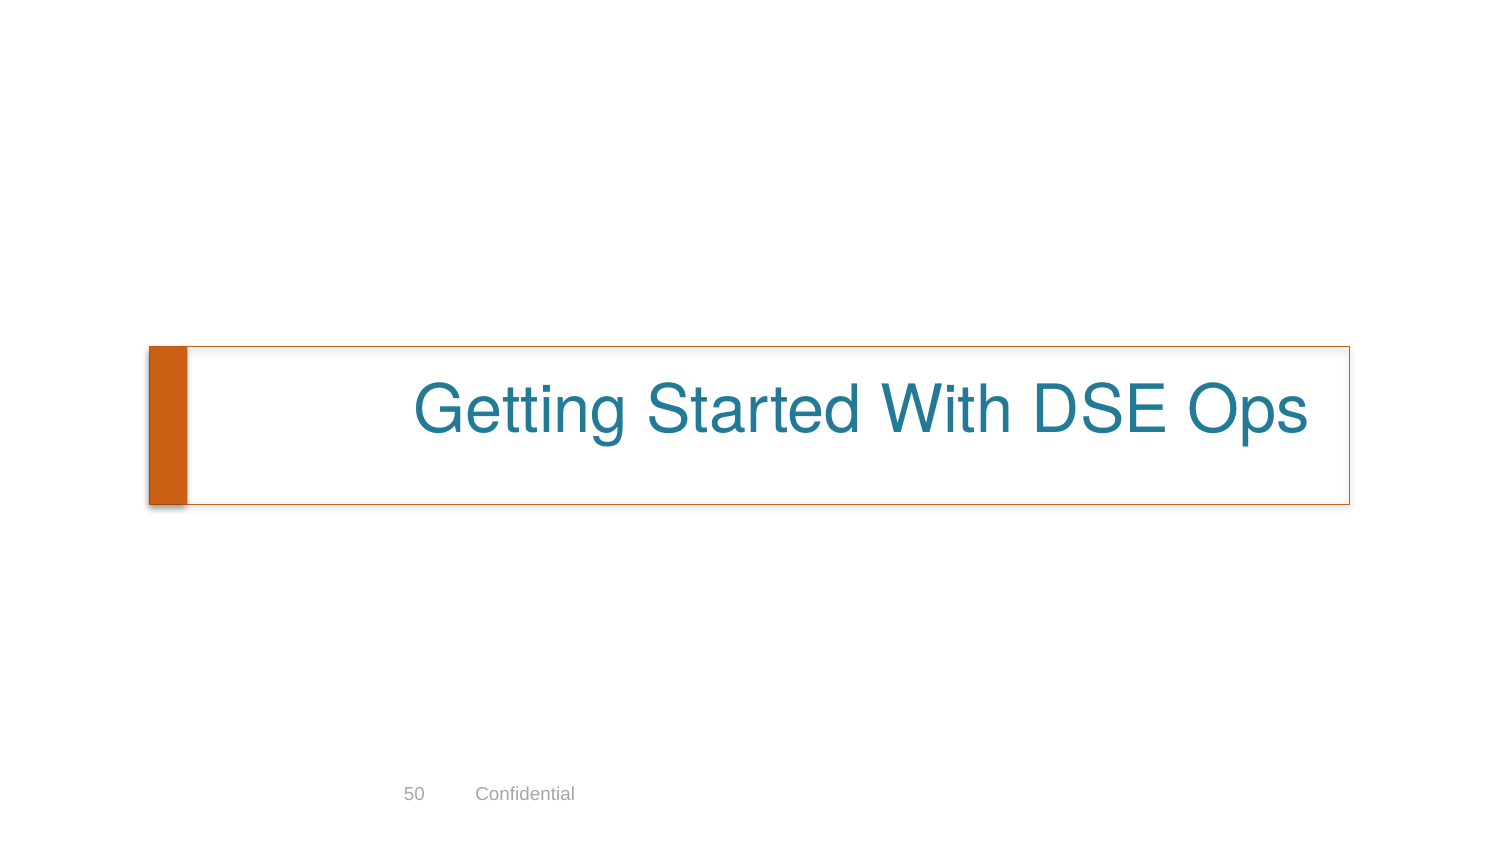

# Getting Started With DSE Ops

50
Confidential